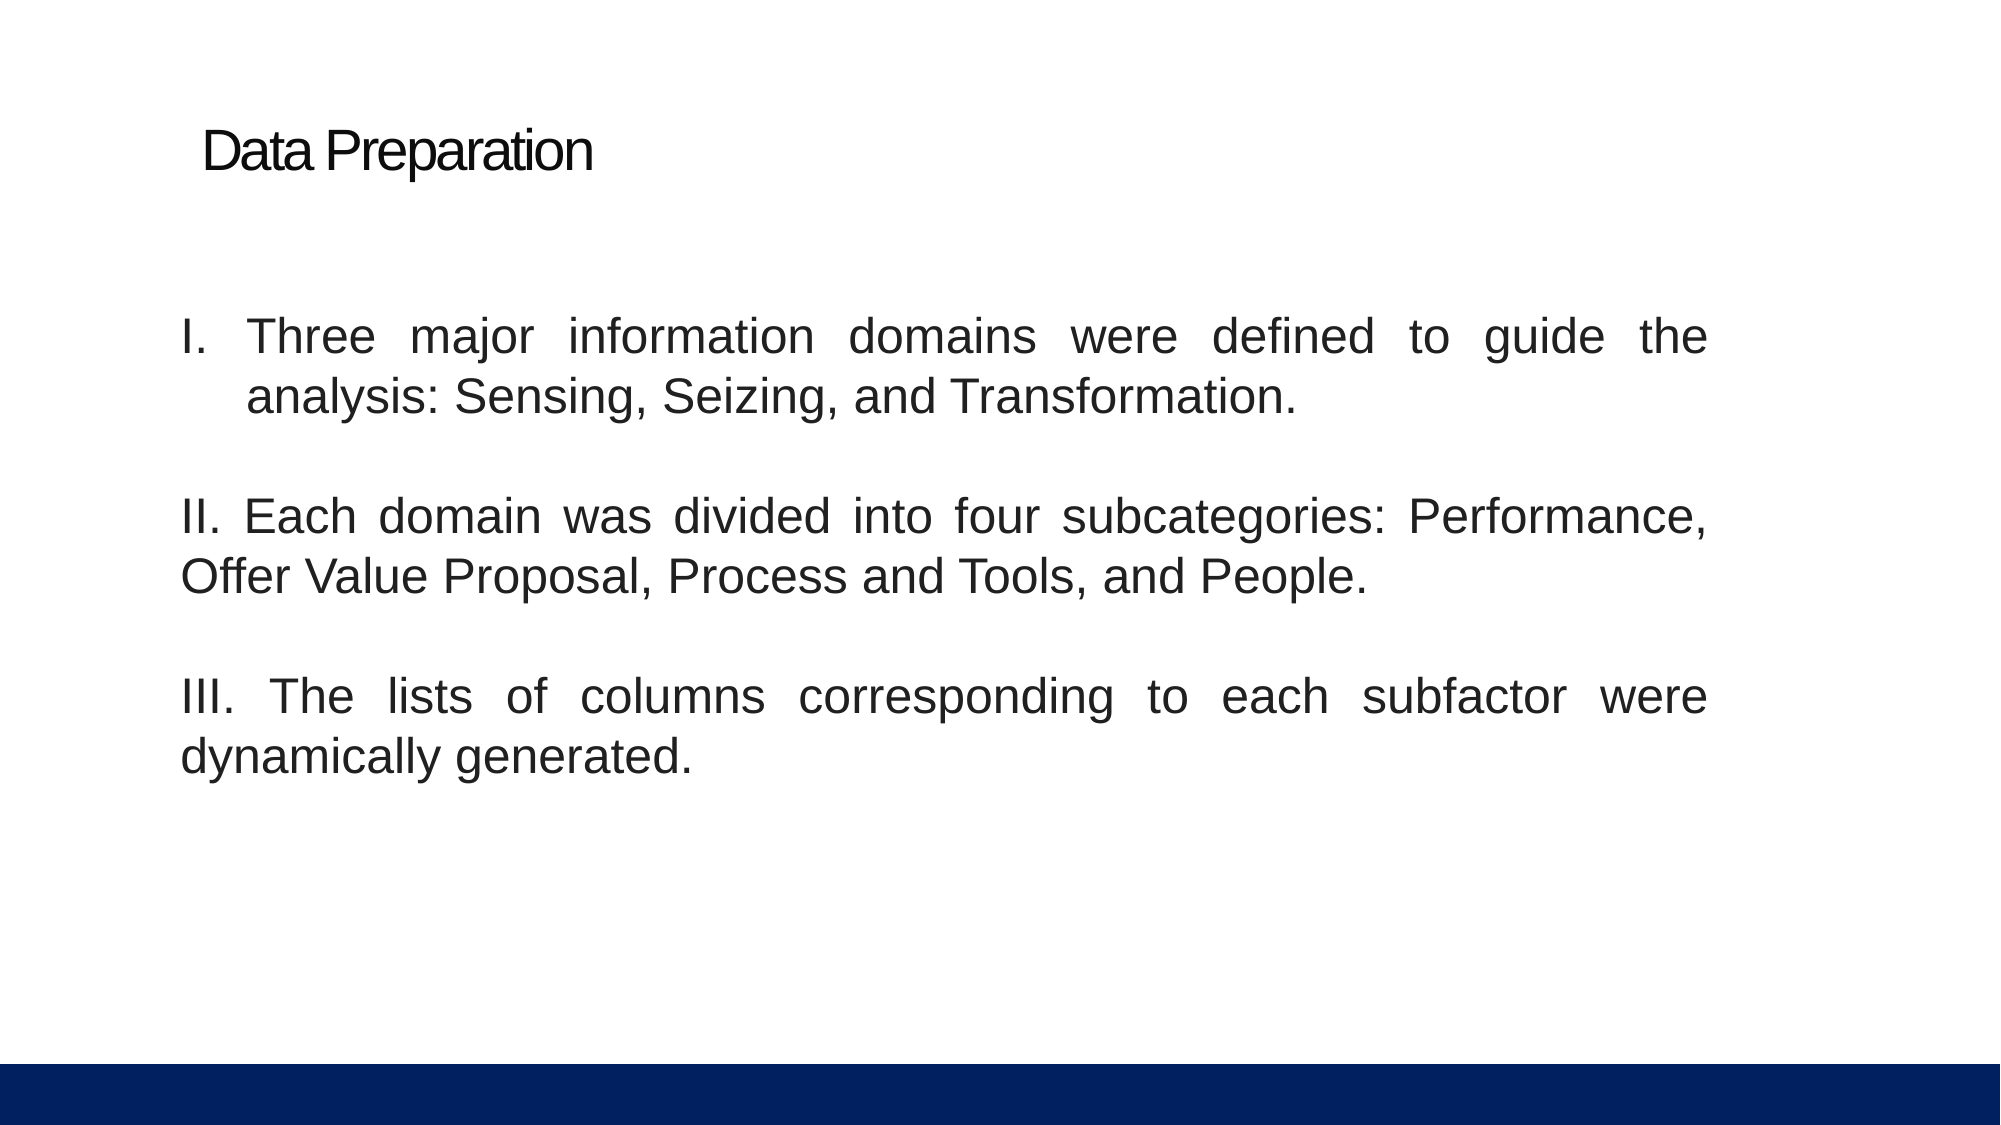

# Data Preparation

Three major information domains were defined to guide the analysis: Sensing, Seizing, and Transformation.

II. Each domain was divided into four subcategories: Performance, Offer Value Proposal, Process and Tools, and People.

III. The lists of columns corresponding to each subfactor were dynamically generated.